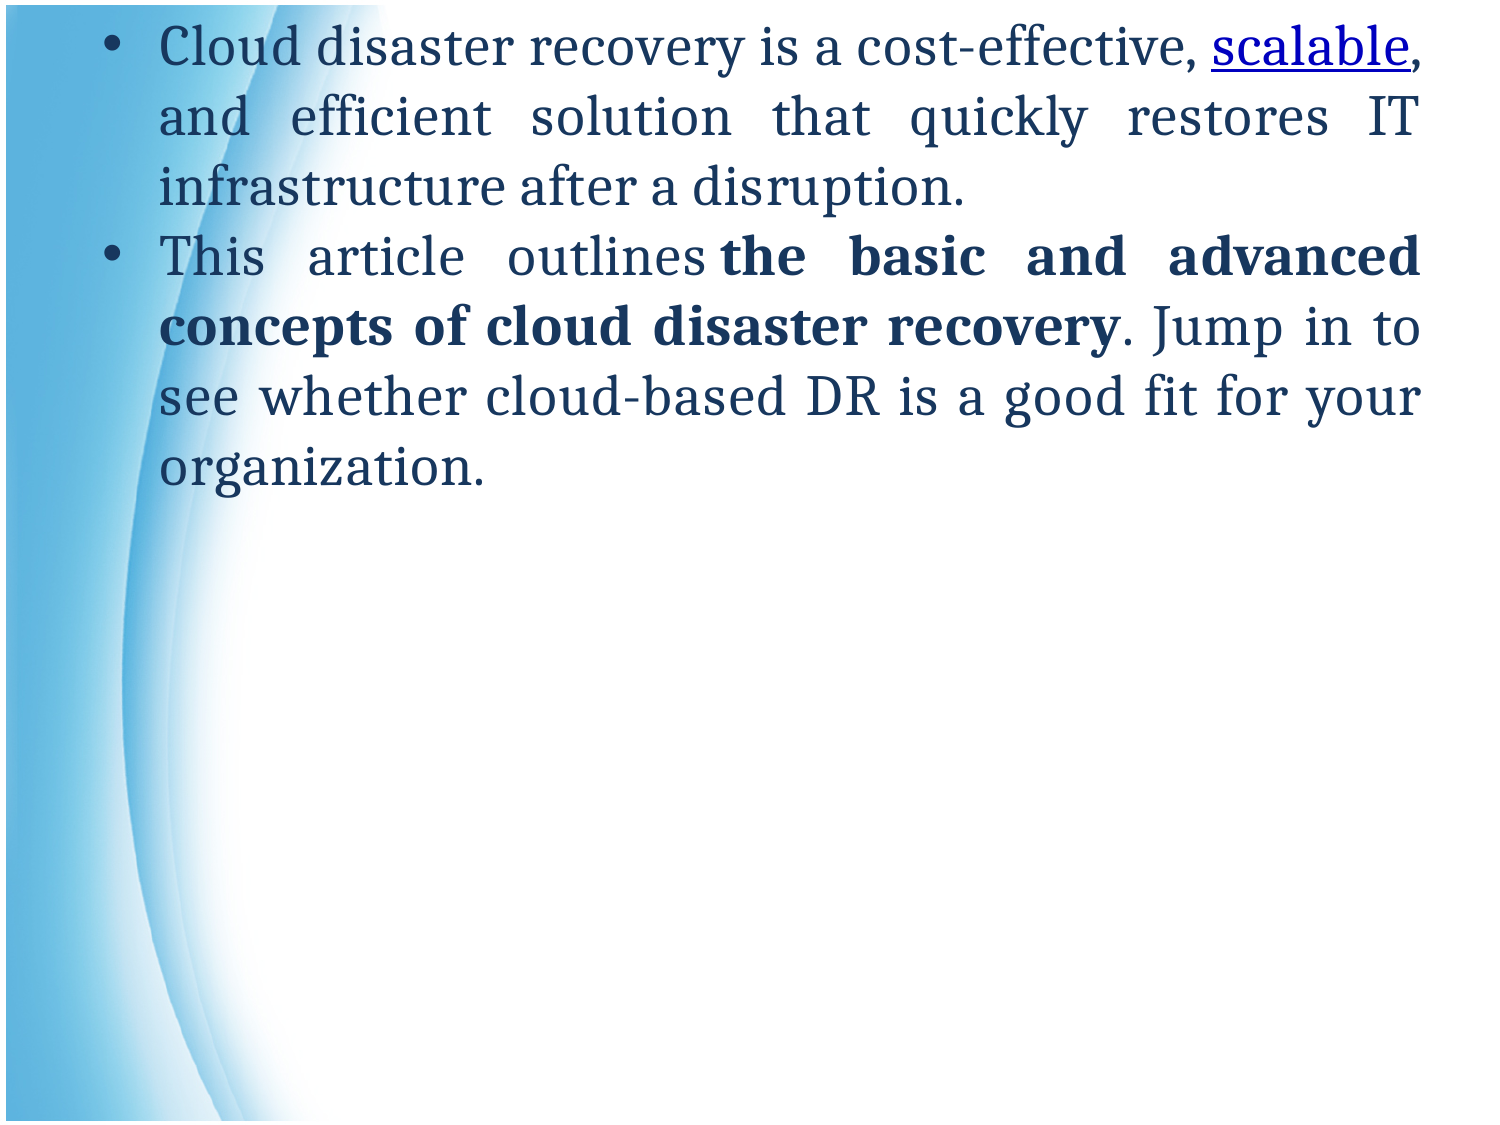

Cloud disaster recovery is a cost-effective, scalable, and efficient solution that quickly restores IT infrastructure after a disruption.
This article outlines the basic and advanced concepts of cloud disaster recovery. Jump in to see whether cloud-based DR is a good fit for your organization.